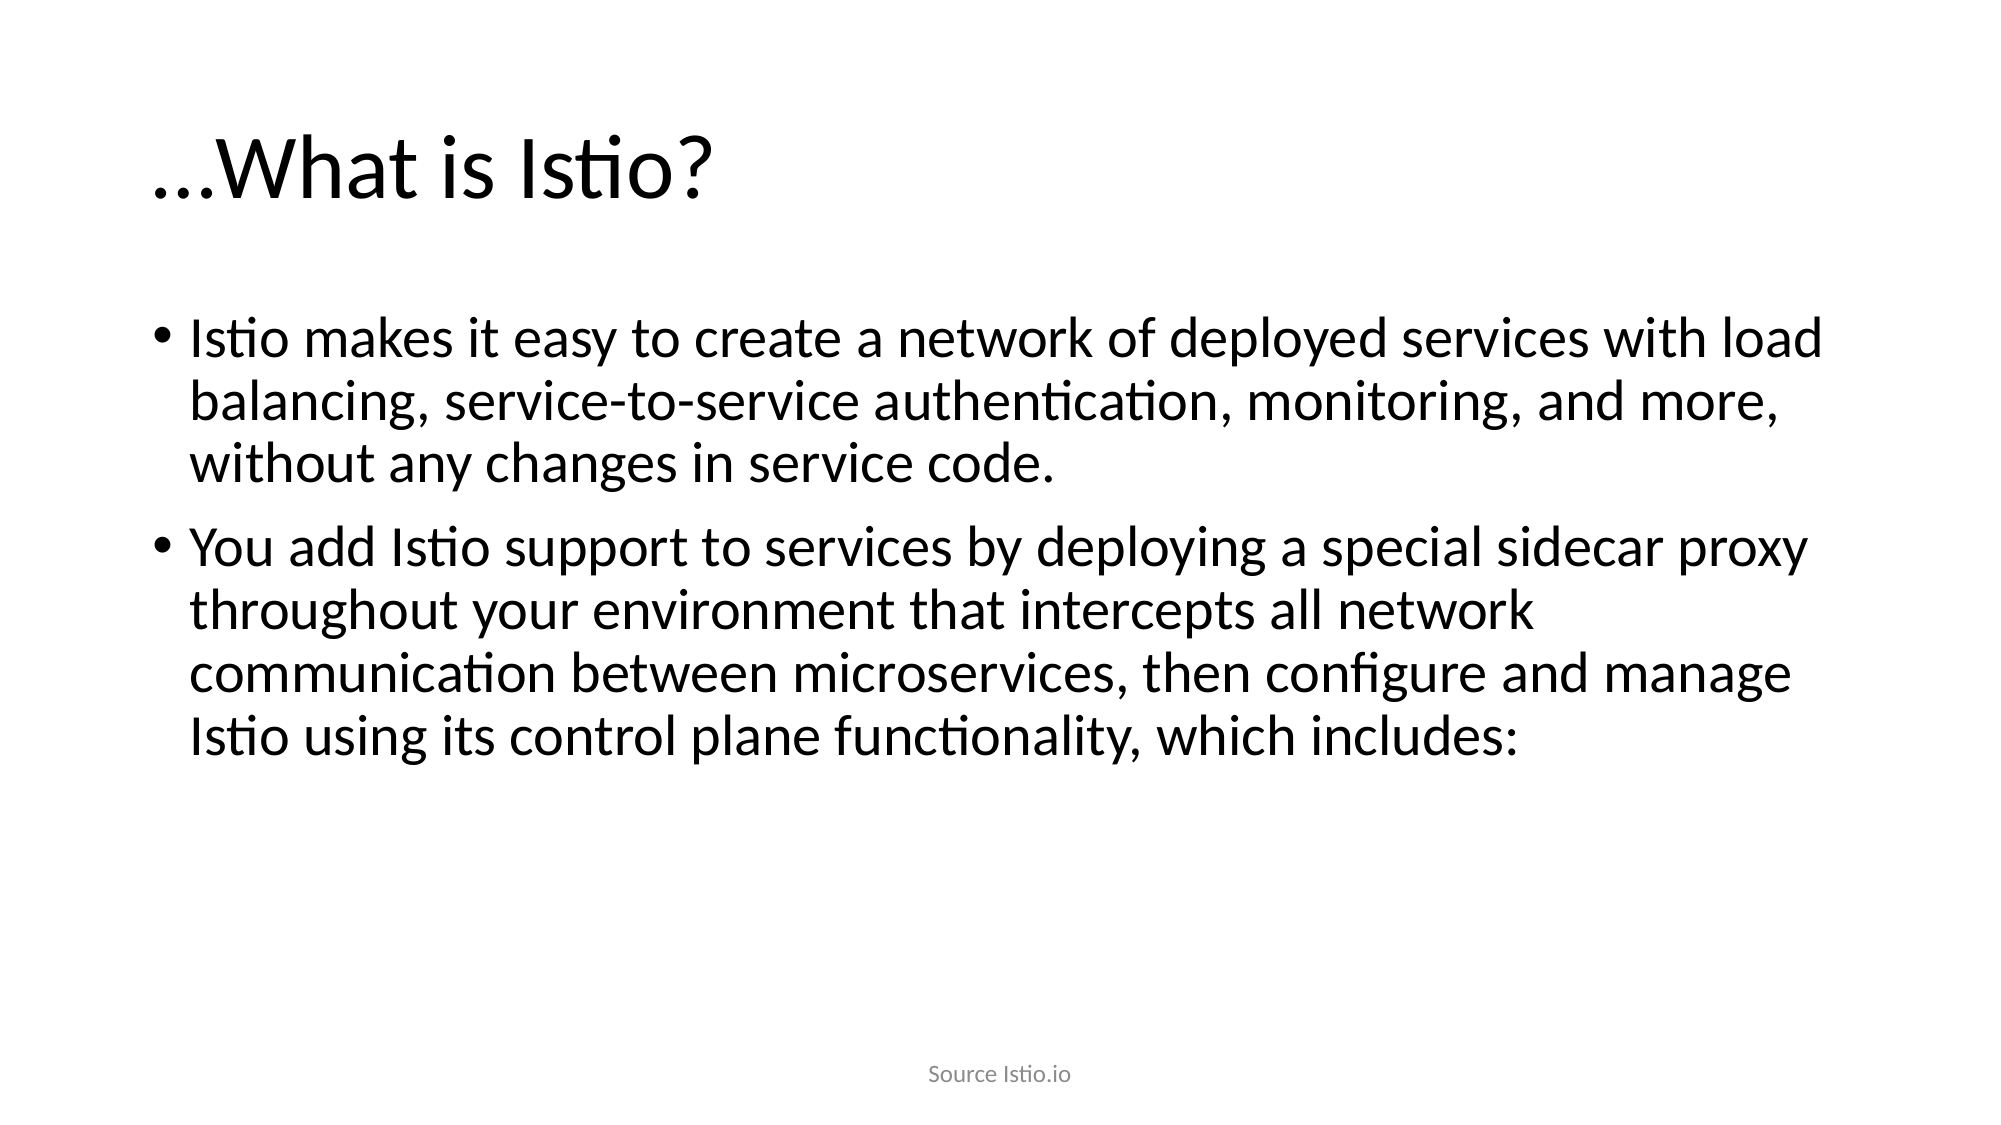

# …What is Istio?
Istio makes it easy to create a network of deployed services with load balancing, service-to-service authentication, monitoring, and more, without any changes in service code.
You add Istio support to services by deploying a special sidecar proxy throughout your environment that intercepts all network communication between microservices, then configure and manage Istio using its control plane functionality, which includes:

Source Istio.io